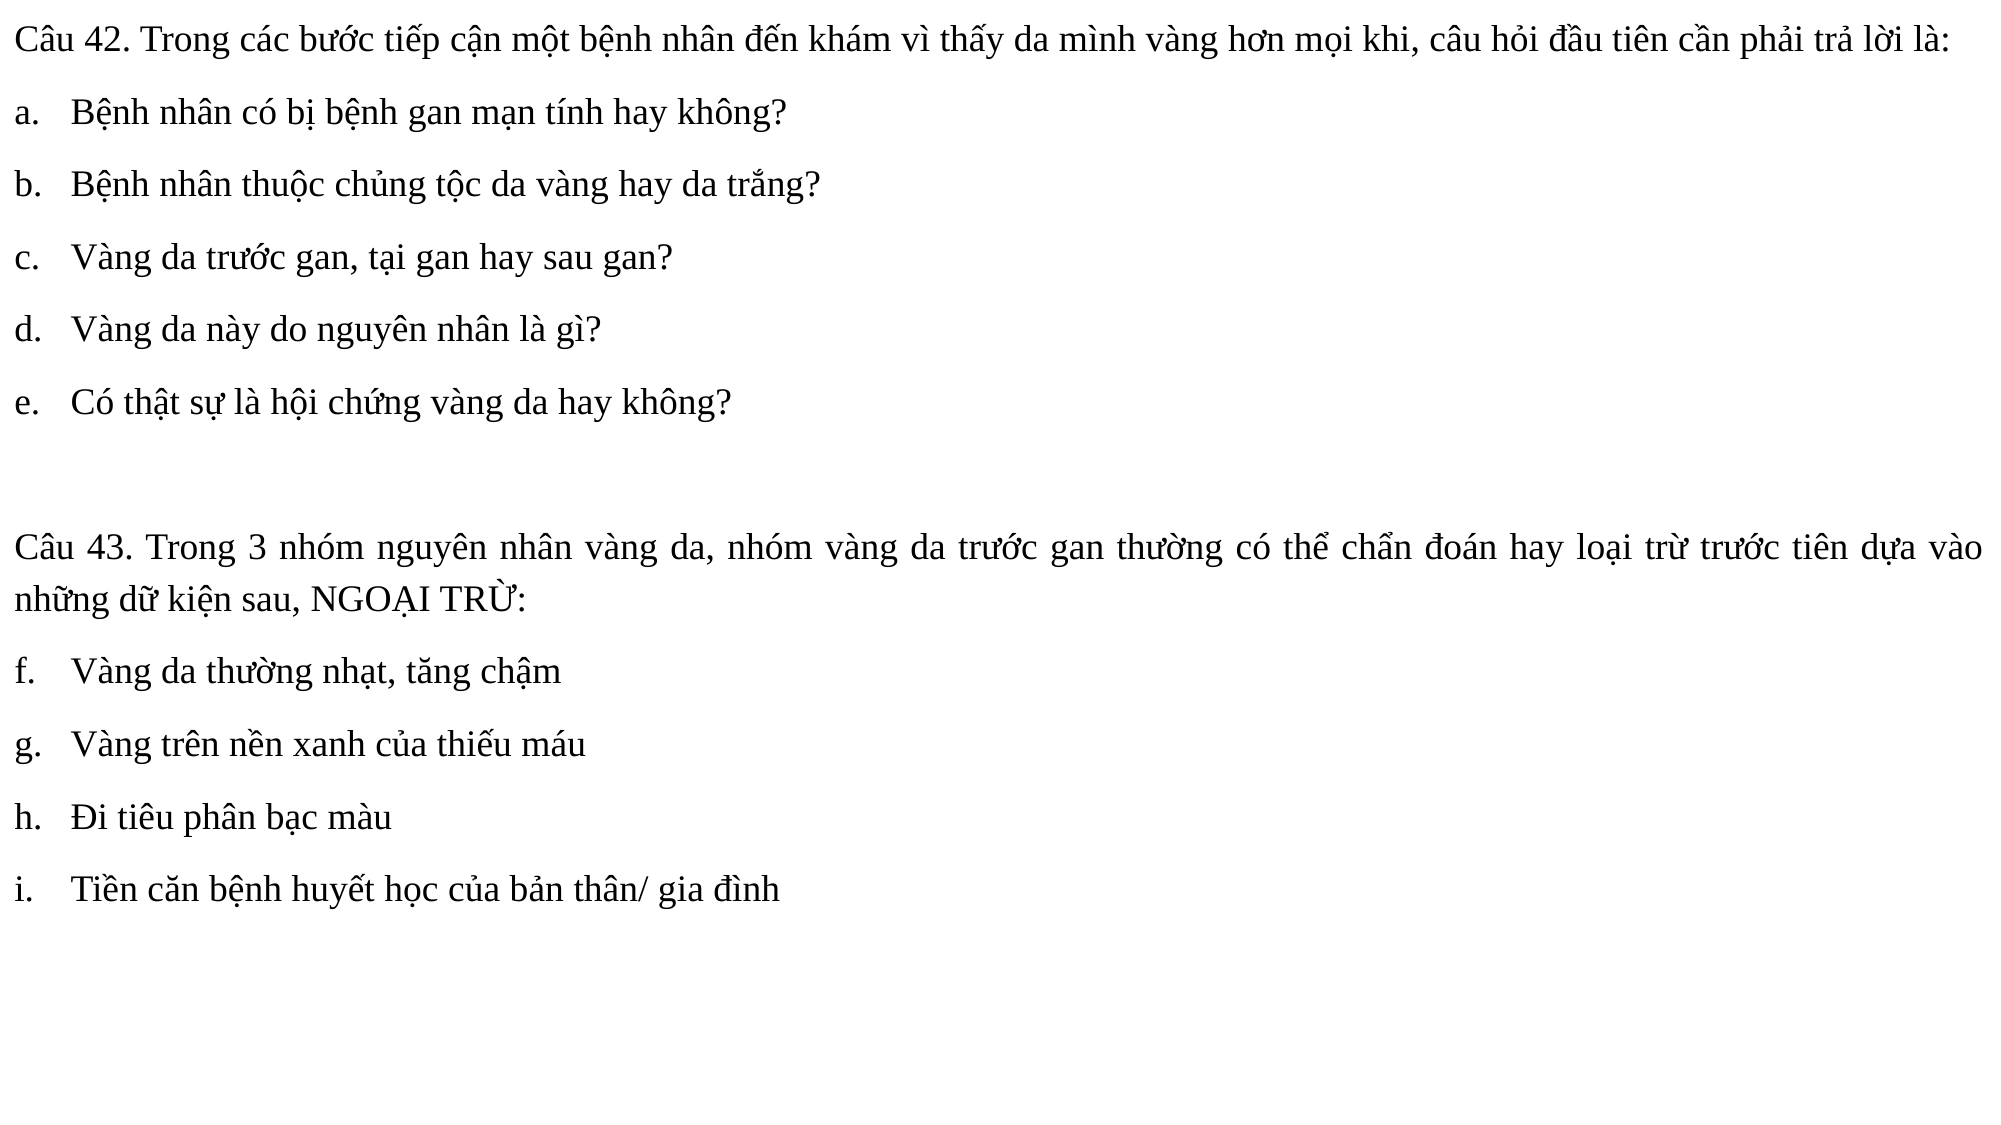

Câu 42. Trong các bước tiếp cận một bệnh nhân đến khám vì thấy da mình vàng hơn mọi khi, câu hỏi đầu tiên cần phải trả lời là:
Bệnh nhân có bị bệnh gan mạn tính hay không?
Bệnh nhân thuộc chủng tộc da vàng hay da trắng?
Vàng da trước gan, tại gan hay sau gan?
Vàng da này do nguyên nhân là gì?
Có thật sự là hội chứng vàng da hay không?

Câu 43. Trong 3 nhóm nguyên nhân vàng da, nhóm vàng da trước gan thường có thể chẩn đoán hay loại trừ trước tiên dựa vào những dữ kiện sau, NGOẠI TRỪ:
Vàng da thường nhạt, tăng chậm
Vàng trên nền xanh của thiếu máu
Đi tiêu phân bạc màu
Tiền căn bệnh huyết học của bản thân/ gia đình